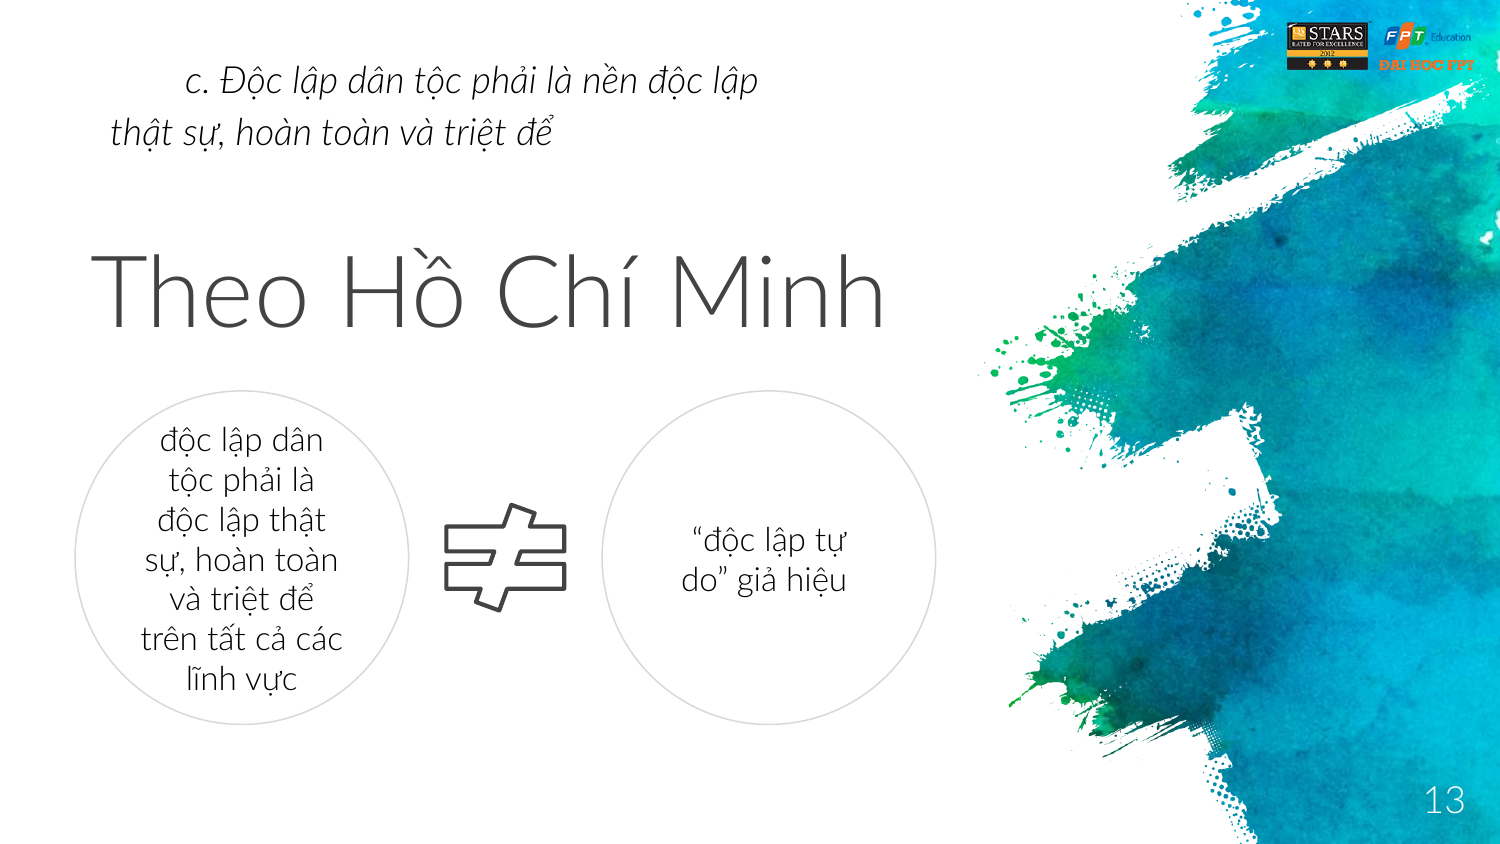

c. Độc lập dân tộc phải là nền độc lập thật sự, hoàn toàn và triệt để
# Theo Hồ Chí Minh
độc lập dân tộc phải là độc lập thật sự, hoàn toàn và triệt để trên tất cả các lĩnh vực
“độc lập tự do” giả hiệu

13